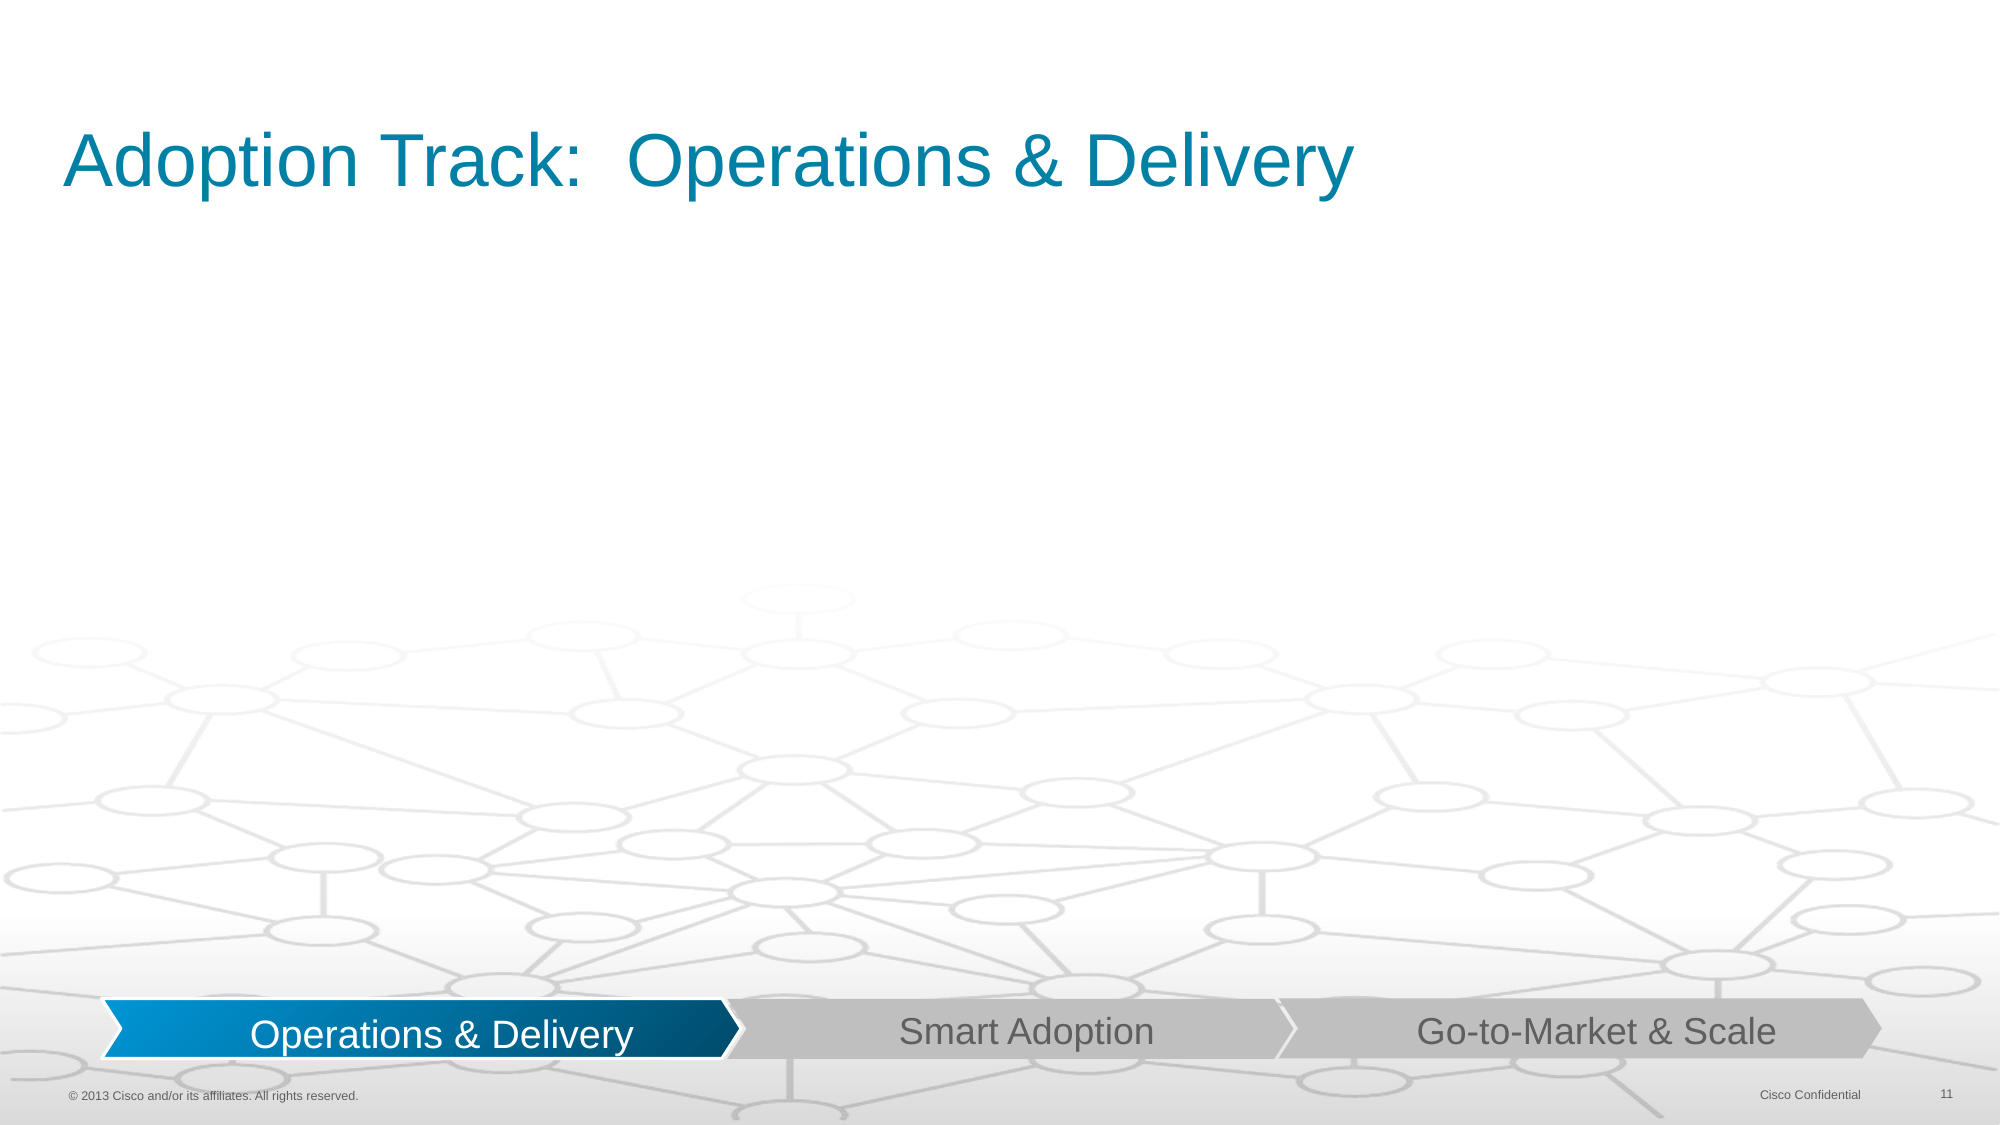

# Adoption Track:  Operations & Delivery
   Go-to-Market & Scale
   Operations & Delivery
   Smart Adoption